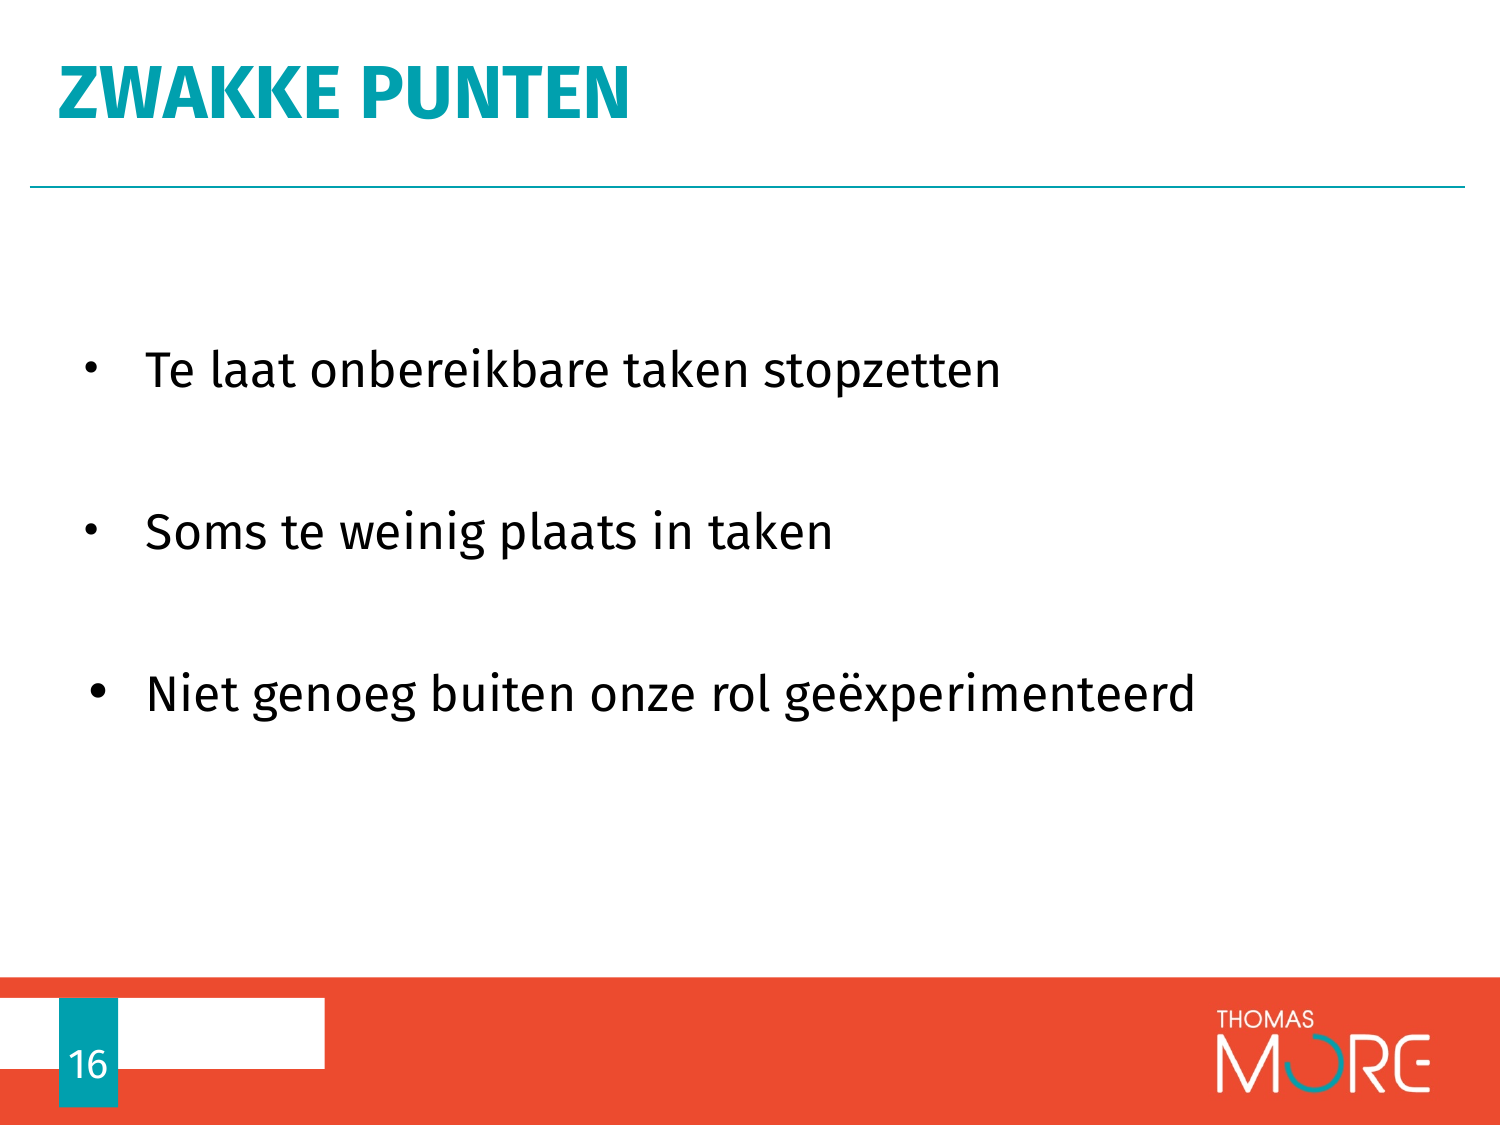

# ZWAKKE PUNTEN

Te laat onbereikbare taken stopzetten
Soms te weinig plaats in taken
Niet genoeg buiten onze rol geëxperimenteerd
16